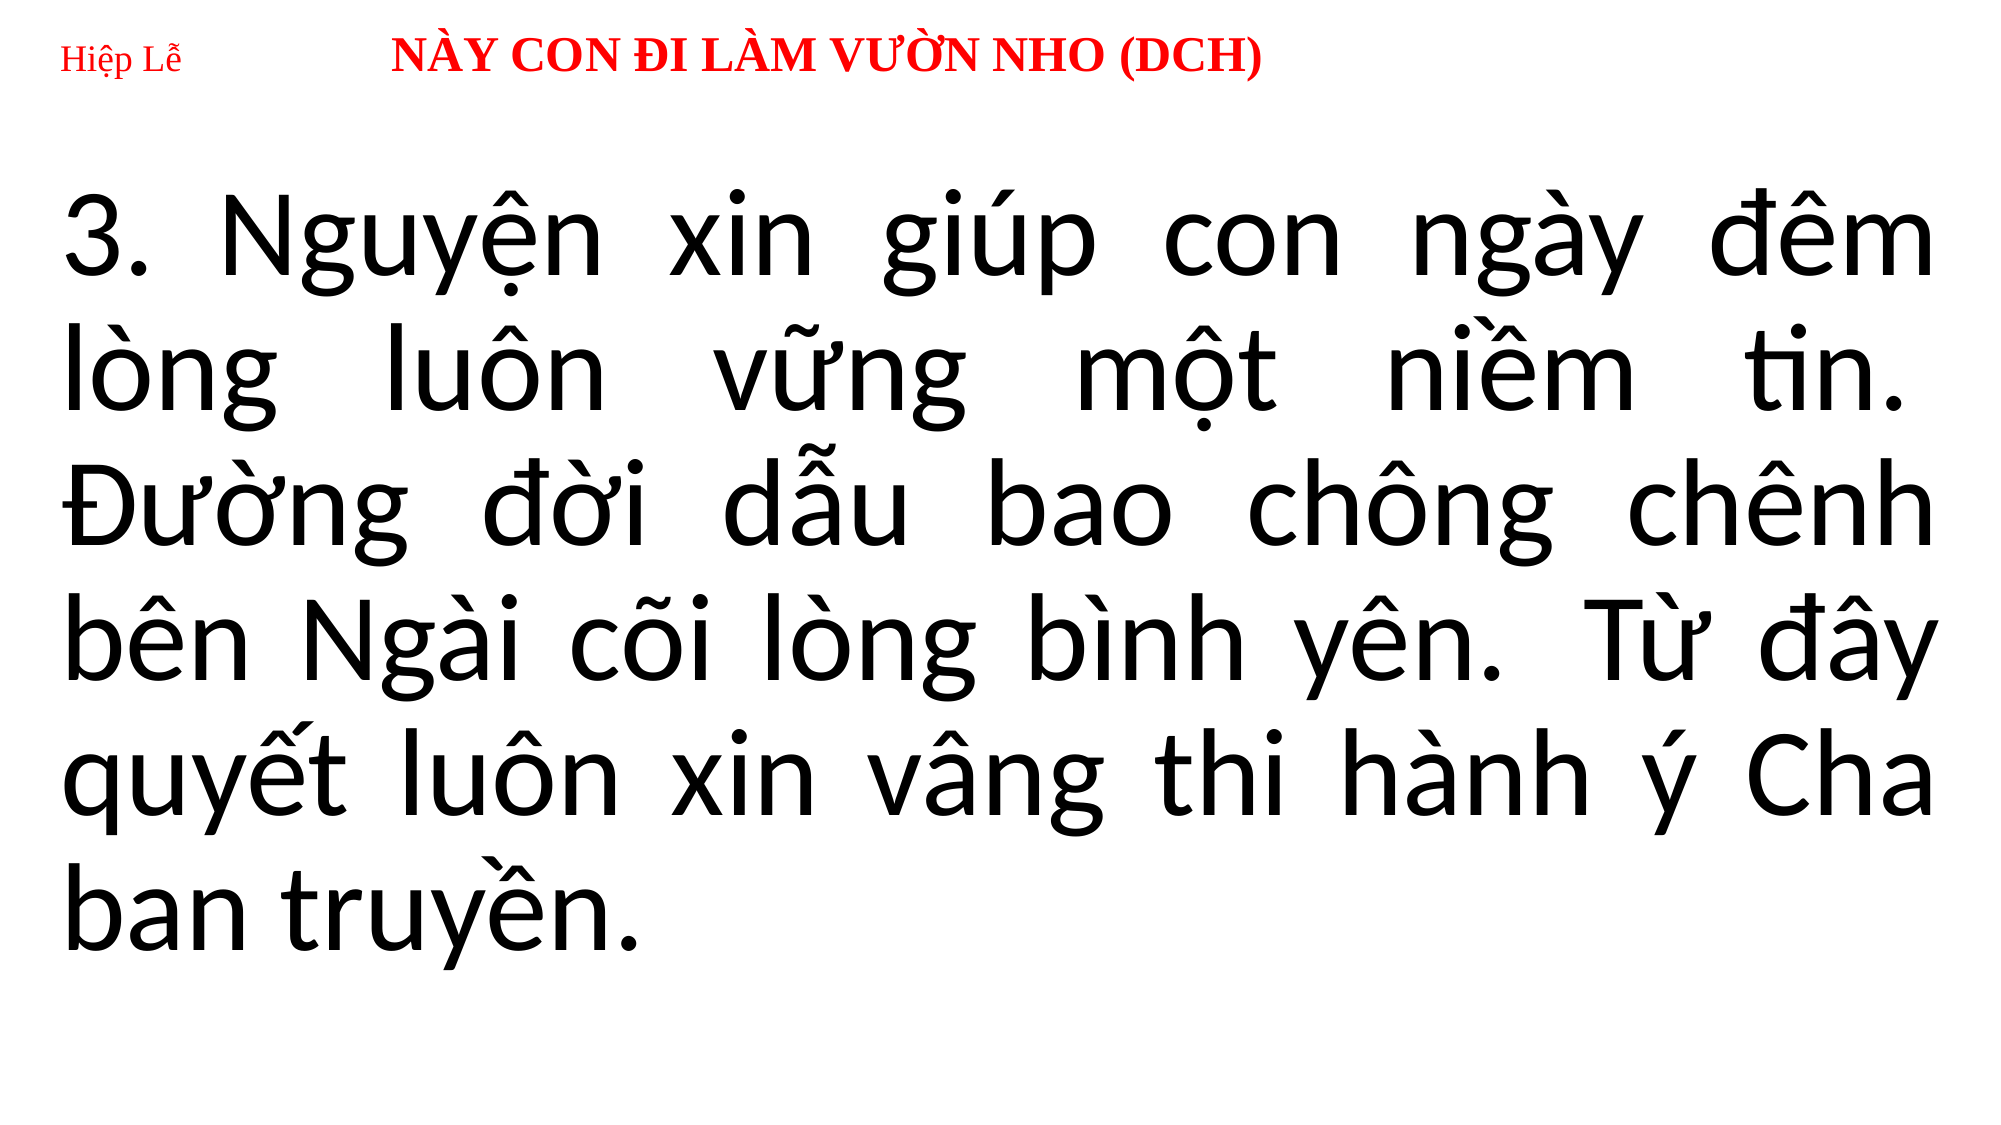

# Hiệp Lễ                      NÀY CON ĐI LÀM VƯỜN NHO (DCH)
3. Nguyện xin giúp con ngày đêm lòng luôn vững một niềm tin.  Đường đời dẫu bao chông chênh bên Ngài cõi lòng bình yên.  Từ đây quyết luôn xin vâng thi hành ý Cha ban truyền.